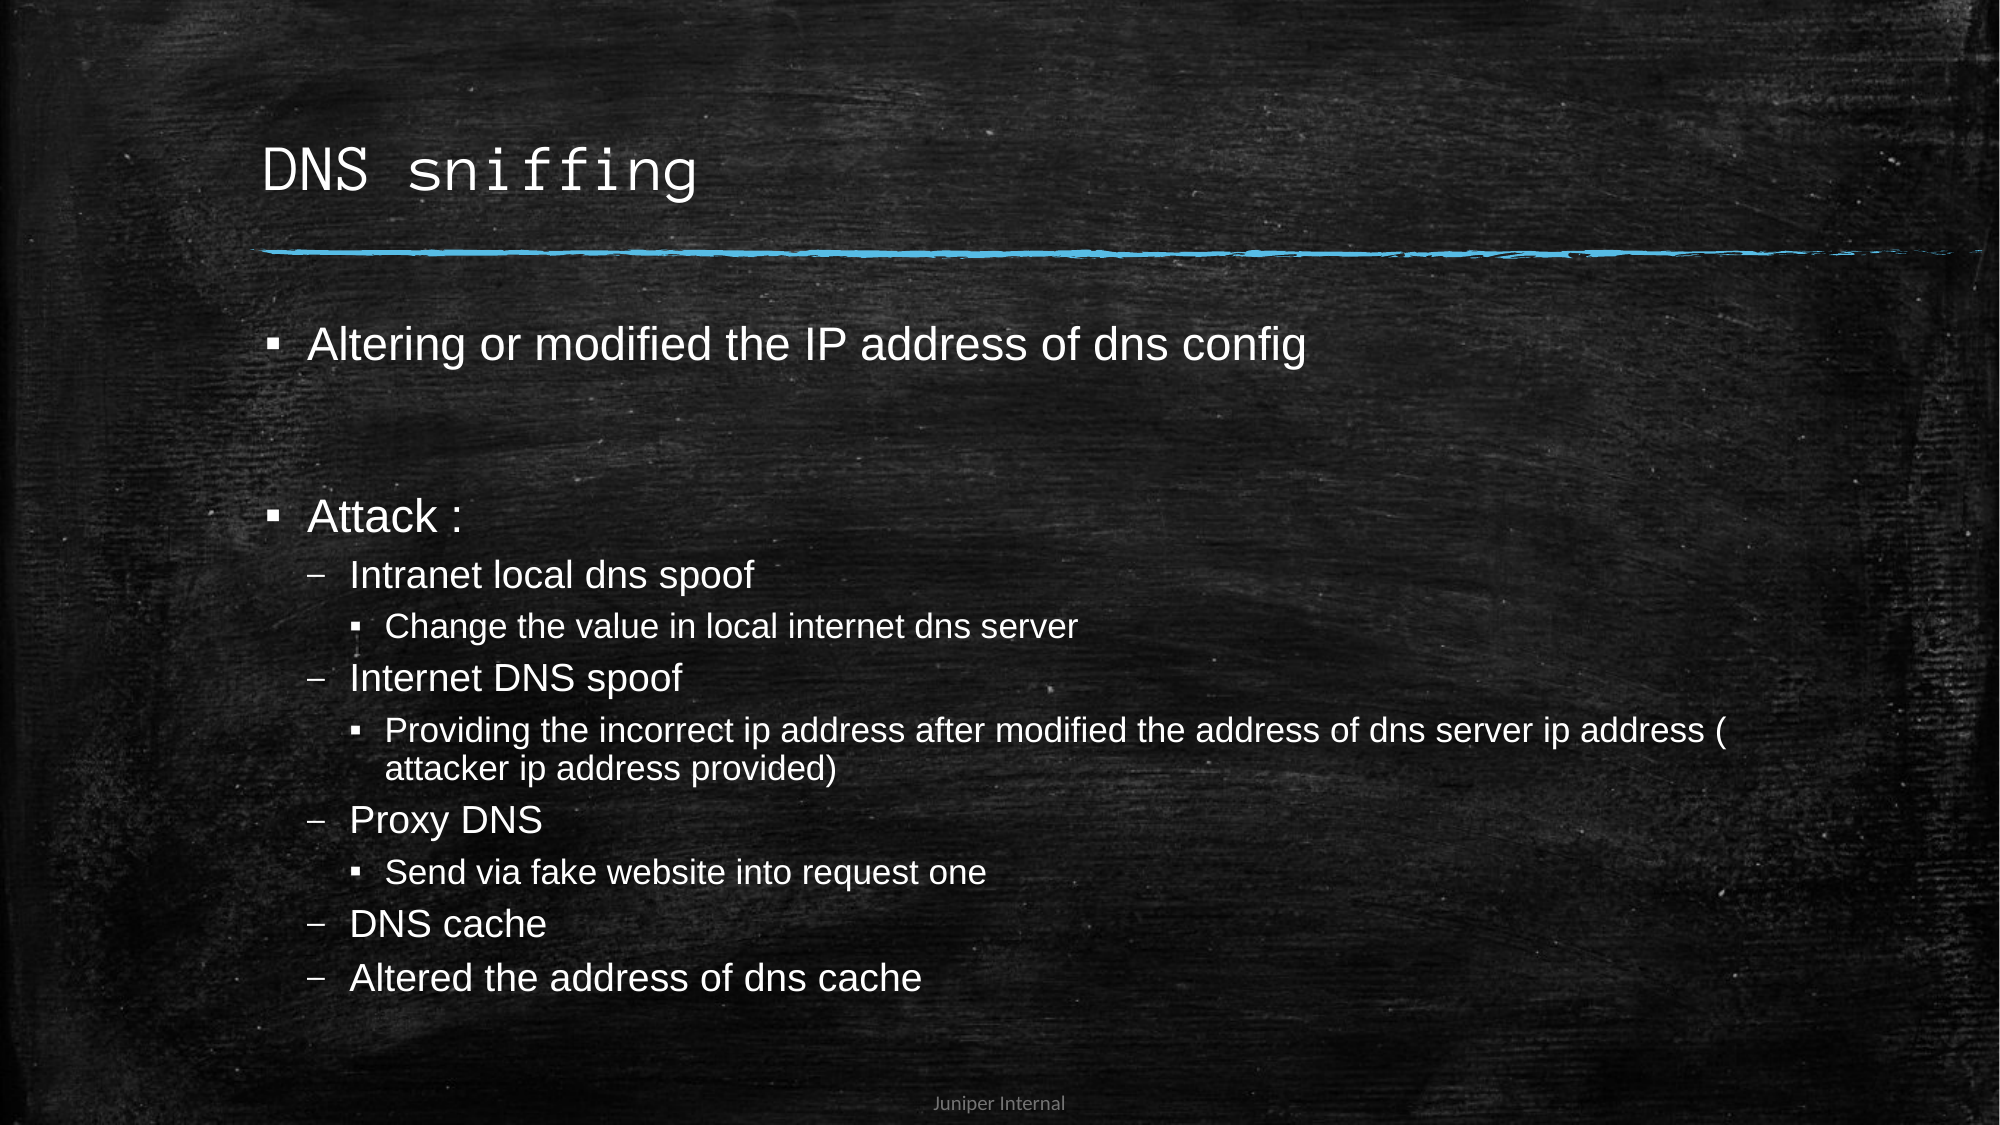

# DNS sniffing
Altering or modified the IP address of dns config

Attack :
Intranet local dns spoof
Change the value in local internet dns server
Internet DNS spoof
Providing the incorrect ip address after modified the address of dns server ip address ( attacker ip address provided)
Proxy DNS
Send via fake website into request one
DNS cache
Altered the address of dns cache